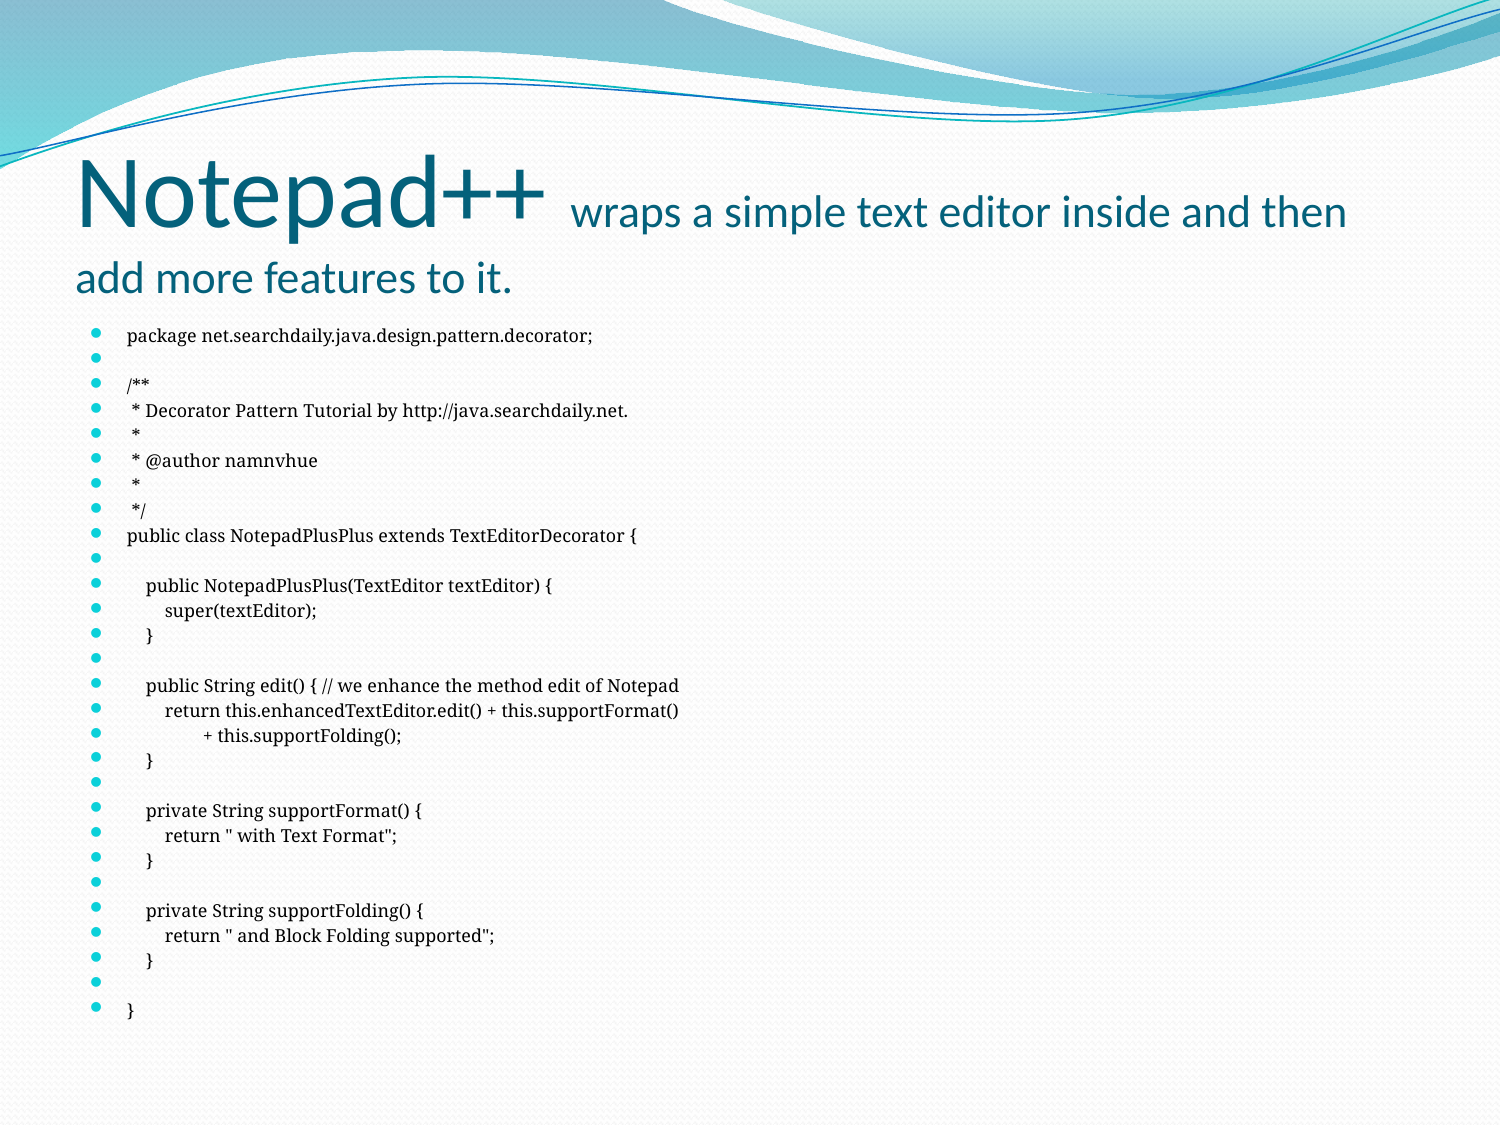

# Notepad++ wraps a simple text editor inside and then add more features to it.
package net.searchdaily.java.design.pattern.decorator;

/**
 * Decorator Pattern Tutorial by http://java.searchdaily.net.
 *
 * @author namnvhue
 *
 */
public class NotepadPlusPlus extends TextEditorDecorator {

    public NotepadPlusPlus(TextEditor textEditor) {
        super(textEditor);
    }

    public String edit() { // we enhance the method edit of Notepad
        return this.enhancedTextEditor.edit() + this.supportFormat()
                + this.supportFolding();
    }

    private String supportFormat() {
        return " with Text Format";
    }

    private String supportFolding() {
        return " and Block Folding supported";
    }

}